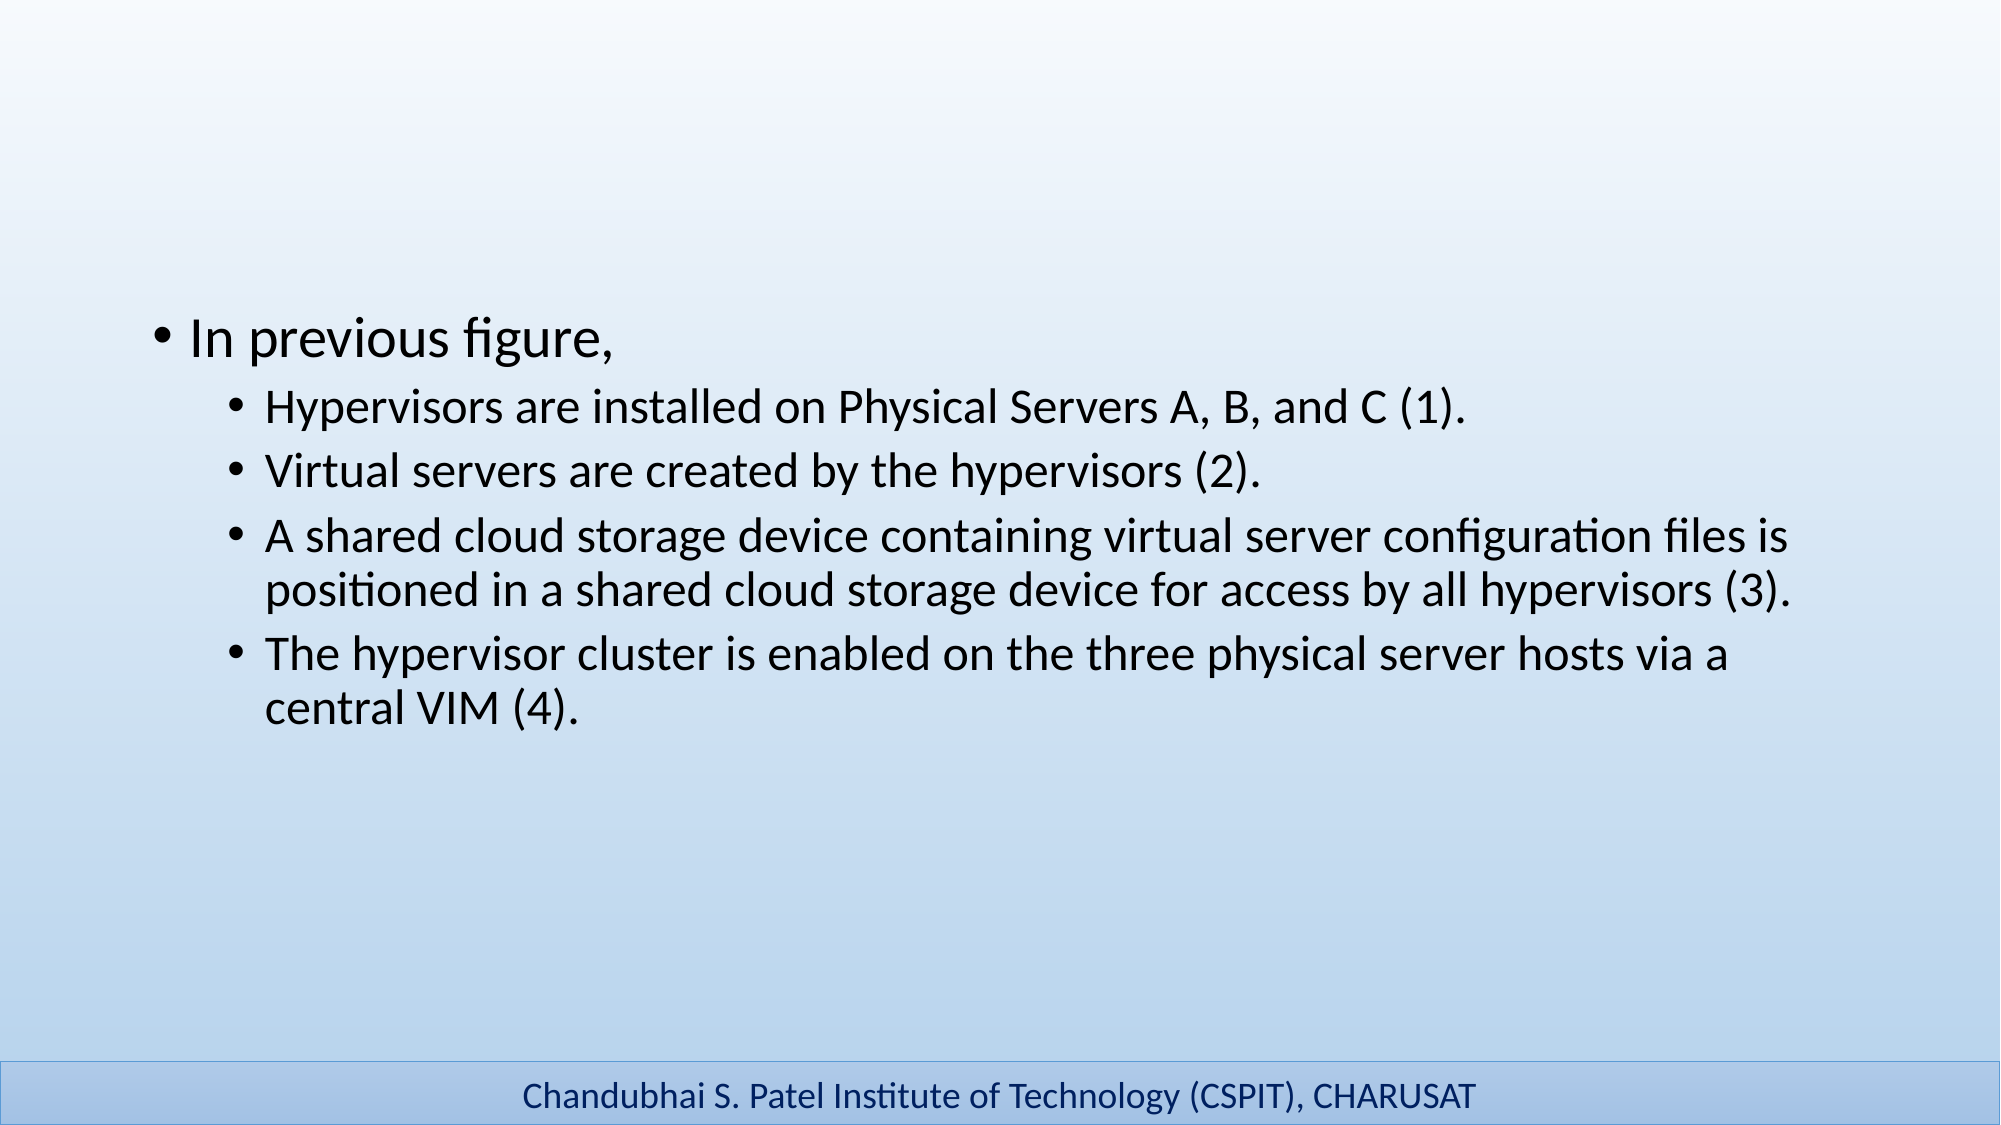

#
In previous figure,
Hypervisors are installed on Physical Servers A, B, and C (1).
Virtual servers are created by the hypervisors (2).
A shared cloud storage device containing virtual server configuration files is positioned in a shared cloud storage device for access by all hypervisors (3).
The hypervisor cluster is enabled on the three physical server hosts via a central VIM (4).